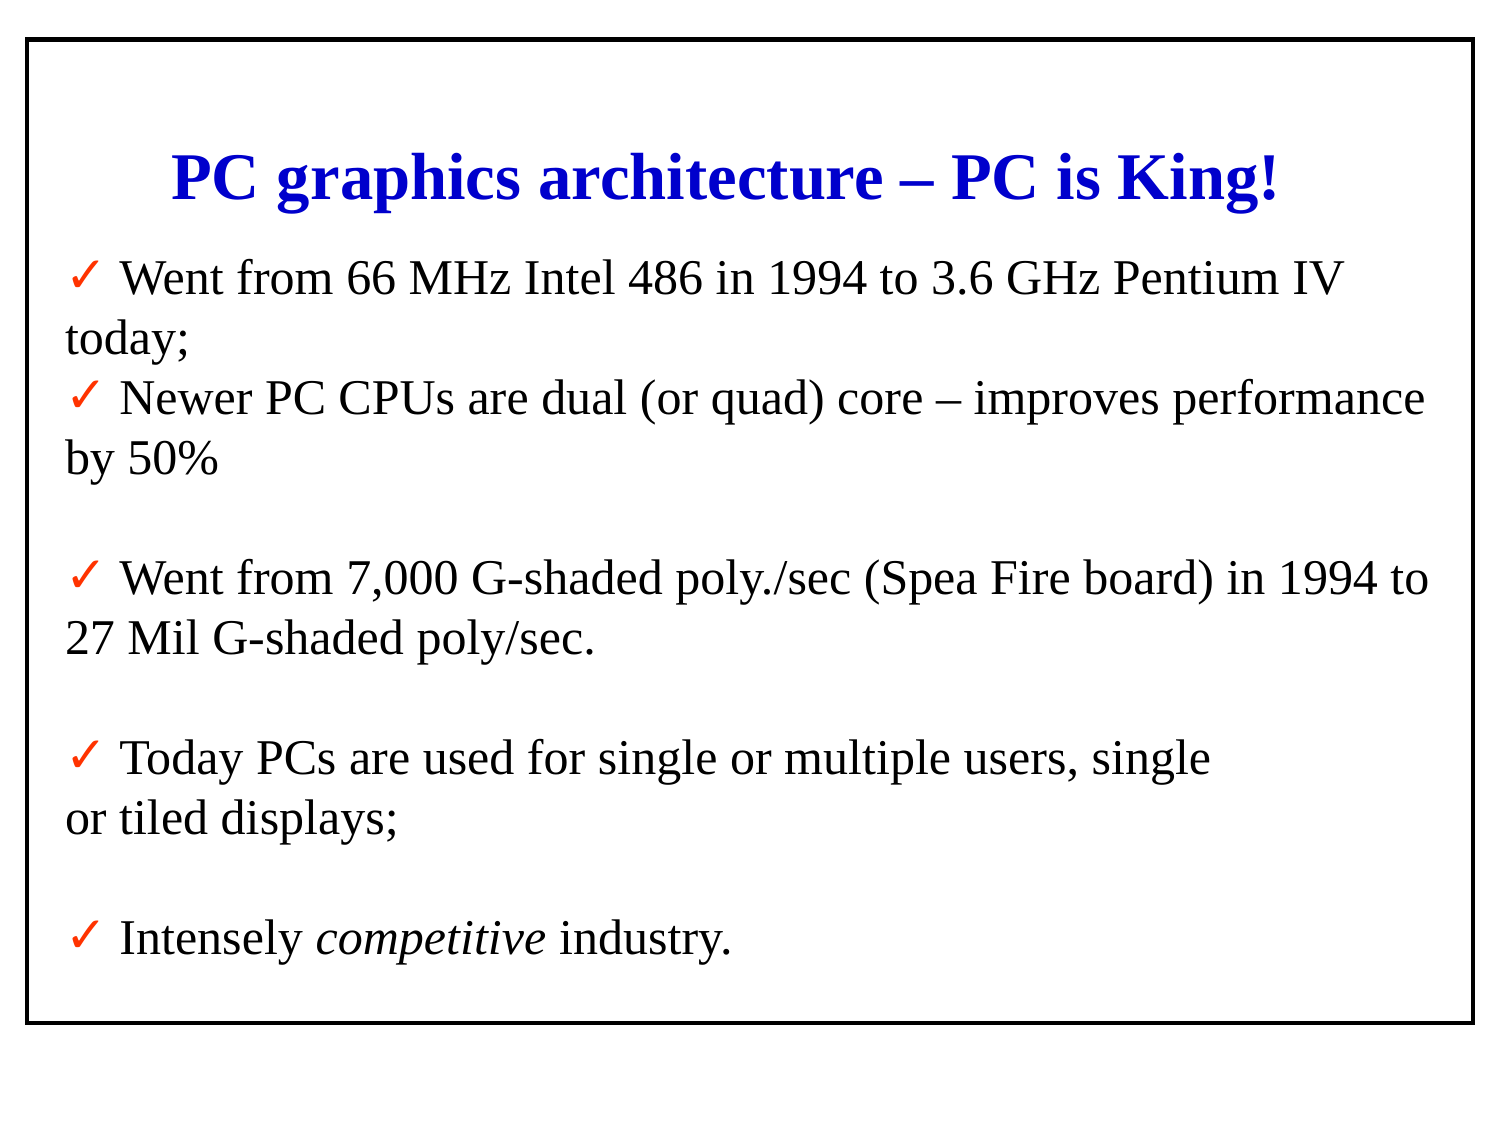

PC graphics architecture – PC is King!
 Went from 66 MHz Intel 486 in 1994 to 3.6 GHz Pentium IV today;
 Newer PC CPUs are dual (or quad) core – improves performance by 50%

 Went from 7,000 G-shaded poly./sec (Spea Fire board) in 1994 to 27 Mil G-shaded poly/sec.

 Today PCs are used for single or multiple users, single
or tiled displays;

 Intensely competitive industry.